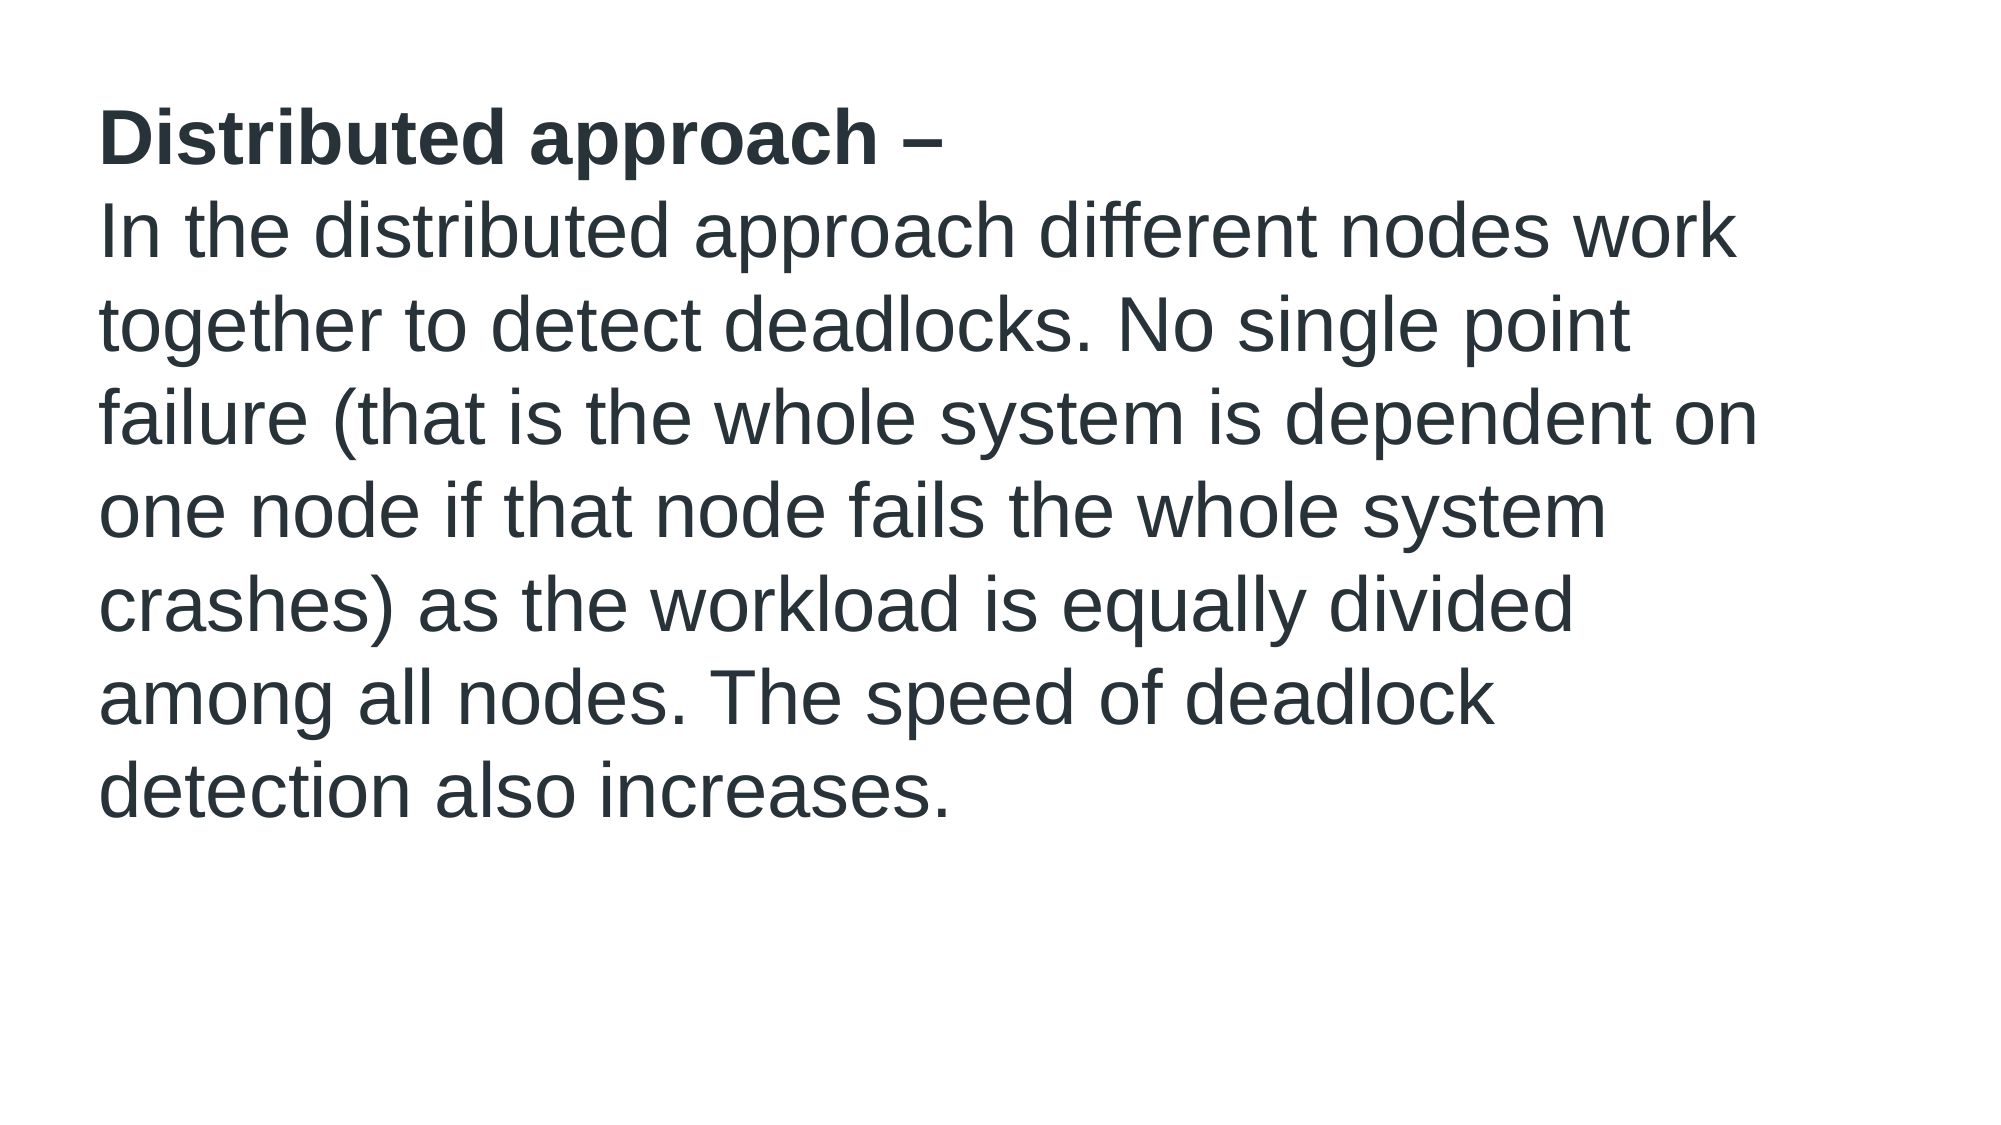

Distributed approach – 
In the distributed approach different nodes work together to detect deadlocks. No single point failure (that is the whole system is dependent on one node if that node fails the whole system crashes) as the workload is equally divided among all nodes. The speed of deadlock detection also increases.